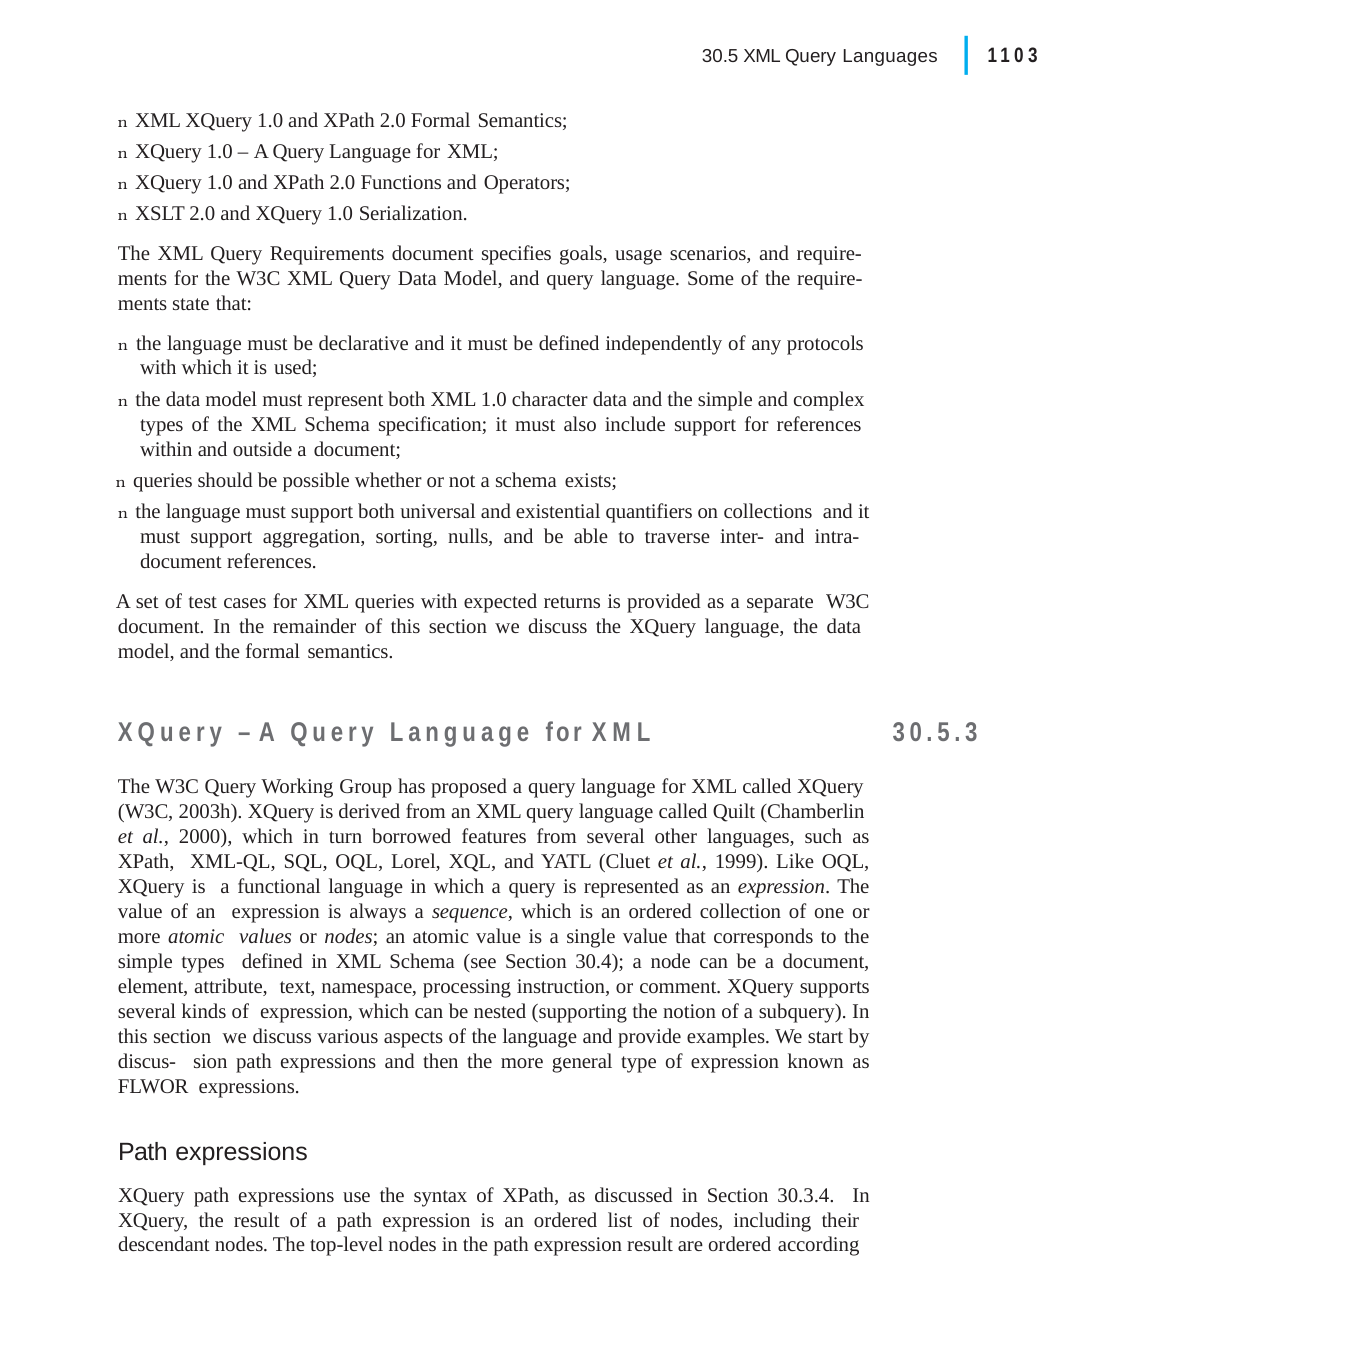

|
1103
30.5 XML Query Languages
n XML XQuery 1.0 and XPath 2.0 Formal Semantics;
n XQuery 1.0 – A Query Language for XML;
n XQuery 1.0 and XPath 2.0 Functions and Operators;
n XSLT 2.0 and XQuery 1.0 Serialization.
The XML Query Requirements document specifies goals, usage scenarios, and require-  ments for the W3C XML Query Data Model, and query language. Some of the require-  ments state that:
n the language must be declarative and it must be defined independently of any protocols  with which it is used;
n the data model must represent both XML 1.0 character data and the simple and complex  types of the XML Schema specification; it must also include support for references  within and outside a document;
n queries should be possible whether or not a schema exists;
n the language must support both universal and existential quantifiers on collections  and it must support aggregation, sorting, nulls, and be able to traverse inter- and intra-  document references.
A set of test cases for XML queries with expected returns is provided as a separate  W3C document. In the remainder of this section we discuss the XQuery language, the data  model, and the formal semantics.
XQuery – A Query Language for XML
The W3C Query Working Group has proposed a query language for XML called XQuery  (W3C, 2003h). XQuery is derived from an XML query language called Quilt (Chamberlin  et al., 2000), which in turn borrowed features from several other languages, such as XPath,  XML-QL, SQL, OQL, Lorel, XQL, and YATL (Cluet et al., 1999). Like OQL, XQuery is  a functional language in which a query is represented as an expression. The value of an  expression is always a sequence, which is an ordered collection of one or more atomic  values or nodes; an atomic value is a single value that corresponds to the simple types  defined in XML Schema (see Section 30.4); a node can be a document, element, attribute,  text, namespace, processing instruction, or comment. XQuery supports several kinds of  expression, which can be nested (supporting the notion of a subquery). In this section  we discuss various aspects of the language and provide examples. We start by discus-  sion path expressions and then the more general type of expression known as FLWOR  expressions.
30.5.3
Path expressions
XQuery path expressions use the syntax of XPath, as discussed in Section 30.3.4.  In XQuery, the result of a path expression is an ordered list of nodes, including their  descendant nodes. The top-level nodes in the path expression result are ordered according